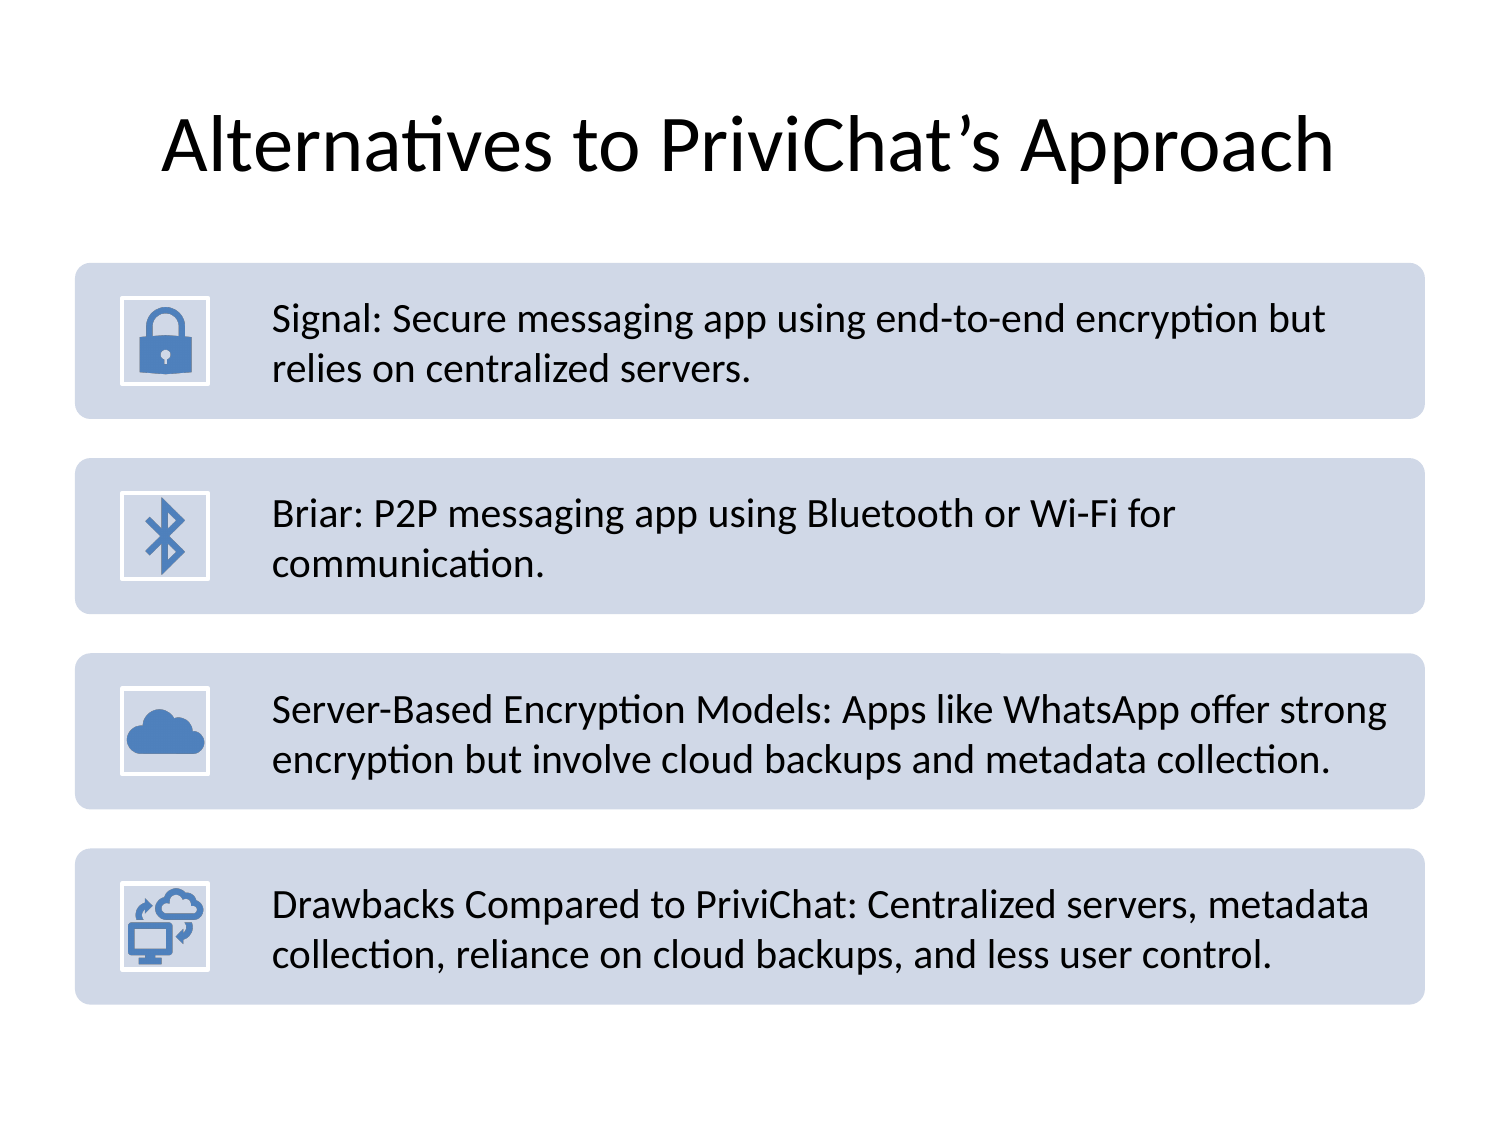

# Alternatives to PriviChat’s Approach
Signal: Secure messaging app using end-to-end encryption but relies on centralized servers.
Briar: P2P messaging app using Bluetooth or Wi-Fi for communication.
Server-Based Encryption Models: Apps like WhatsApp offer strong encryption but involve cloud backups and metadata collection.
Drawbacks Compared to PriviChat: Centralized servers, metadata collection, reliance on cloud backups, and less user control.